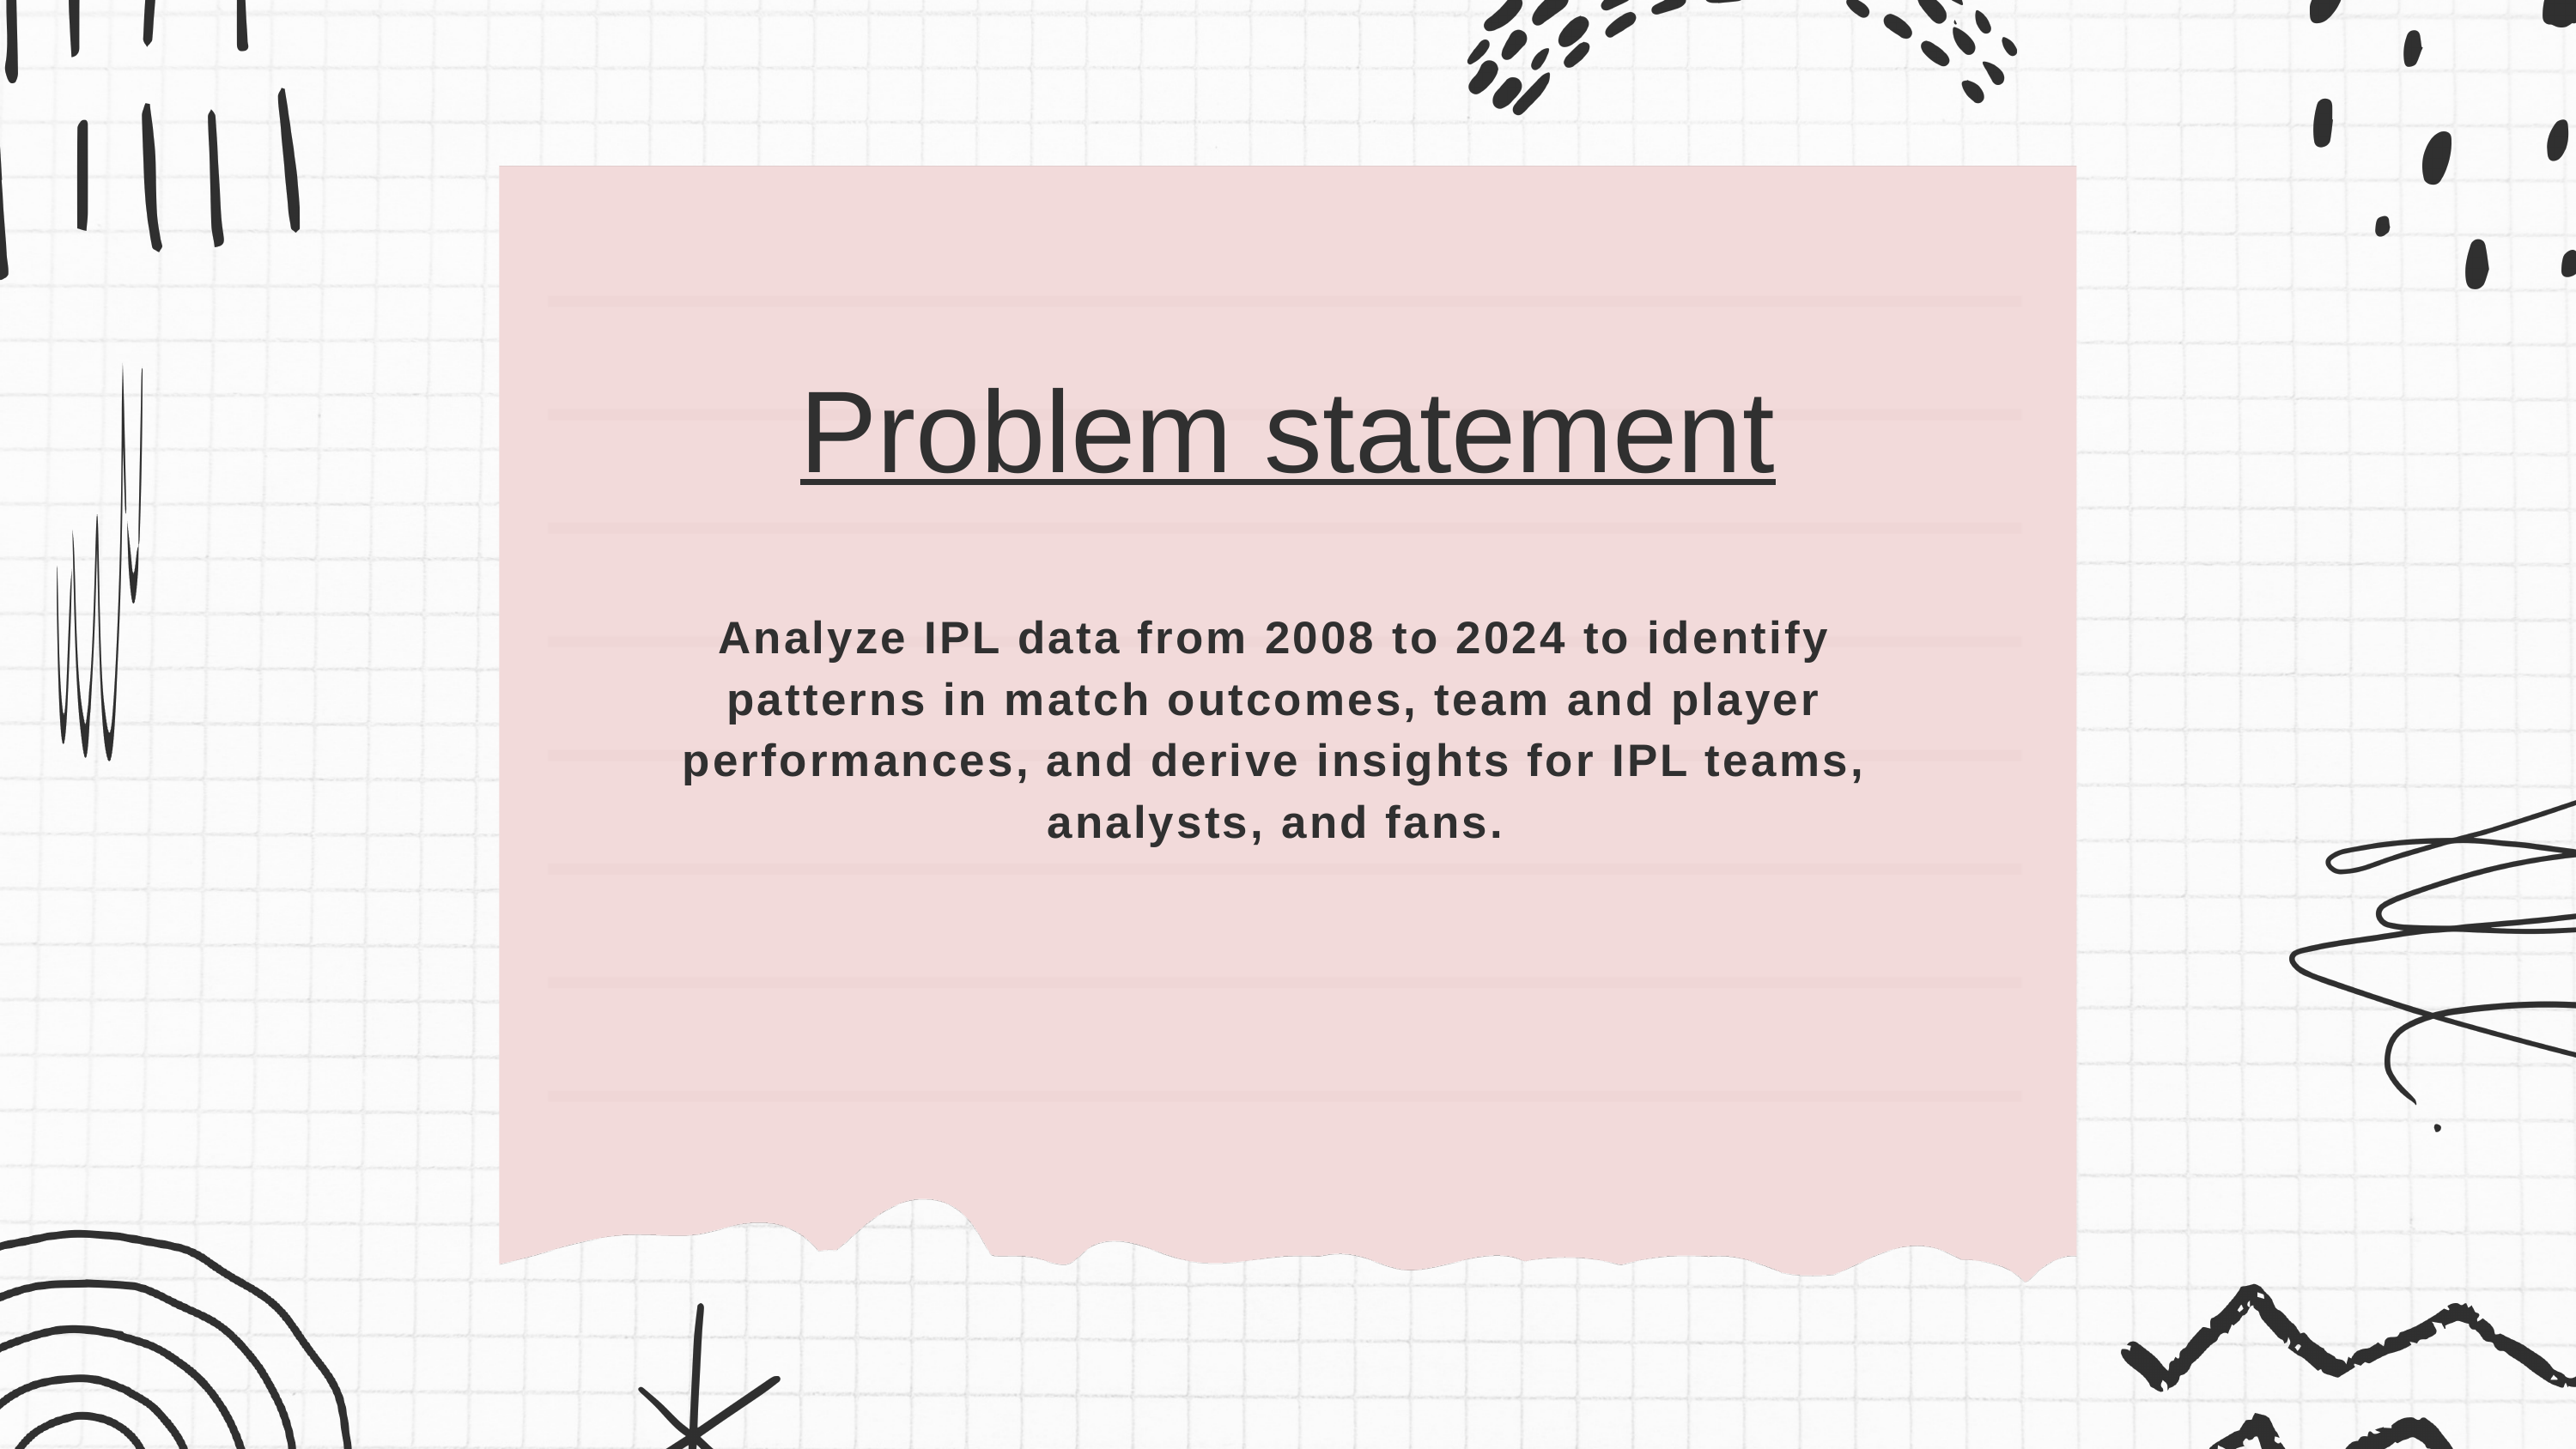

Problem statement

Analyze IPL data from 2008 to 2024 to identify patterns in match outcomes, team and player performances, and derive insights for IPL teams, analysts, and fans.